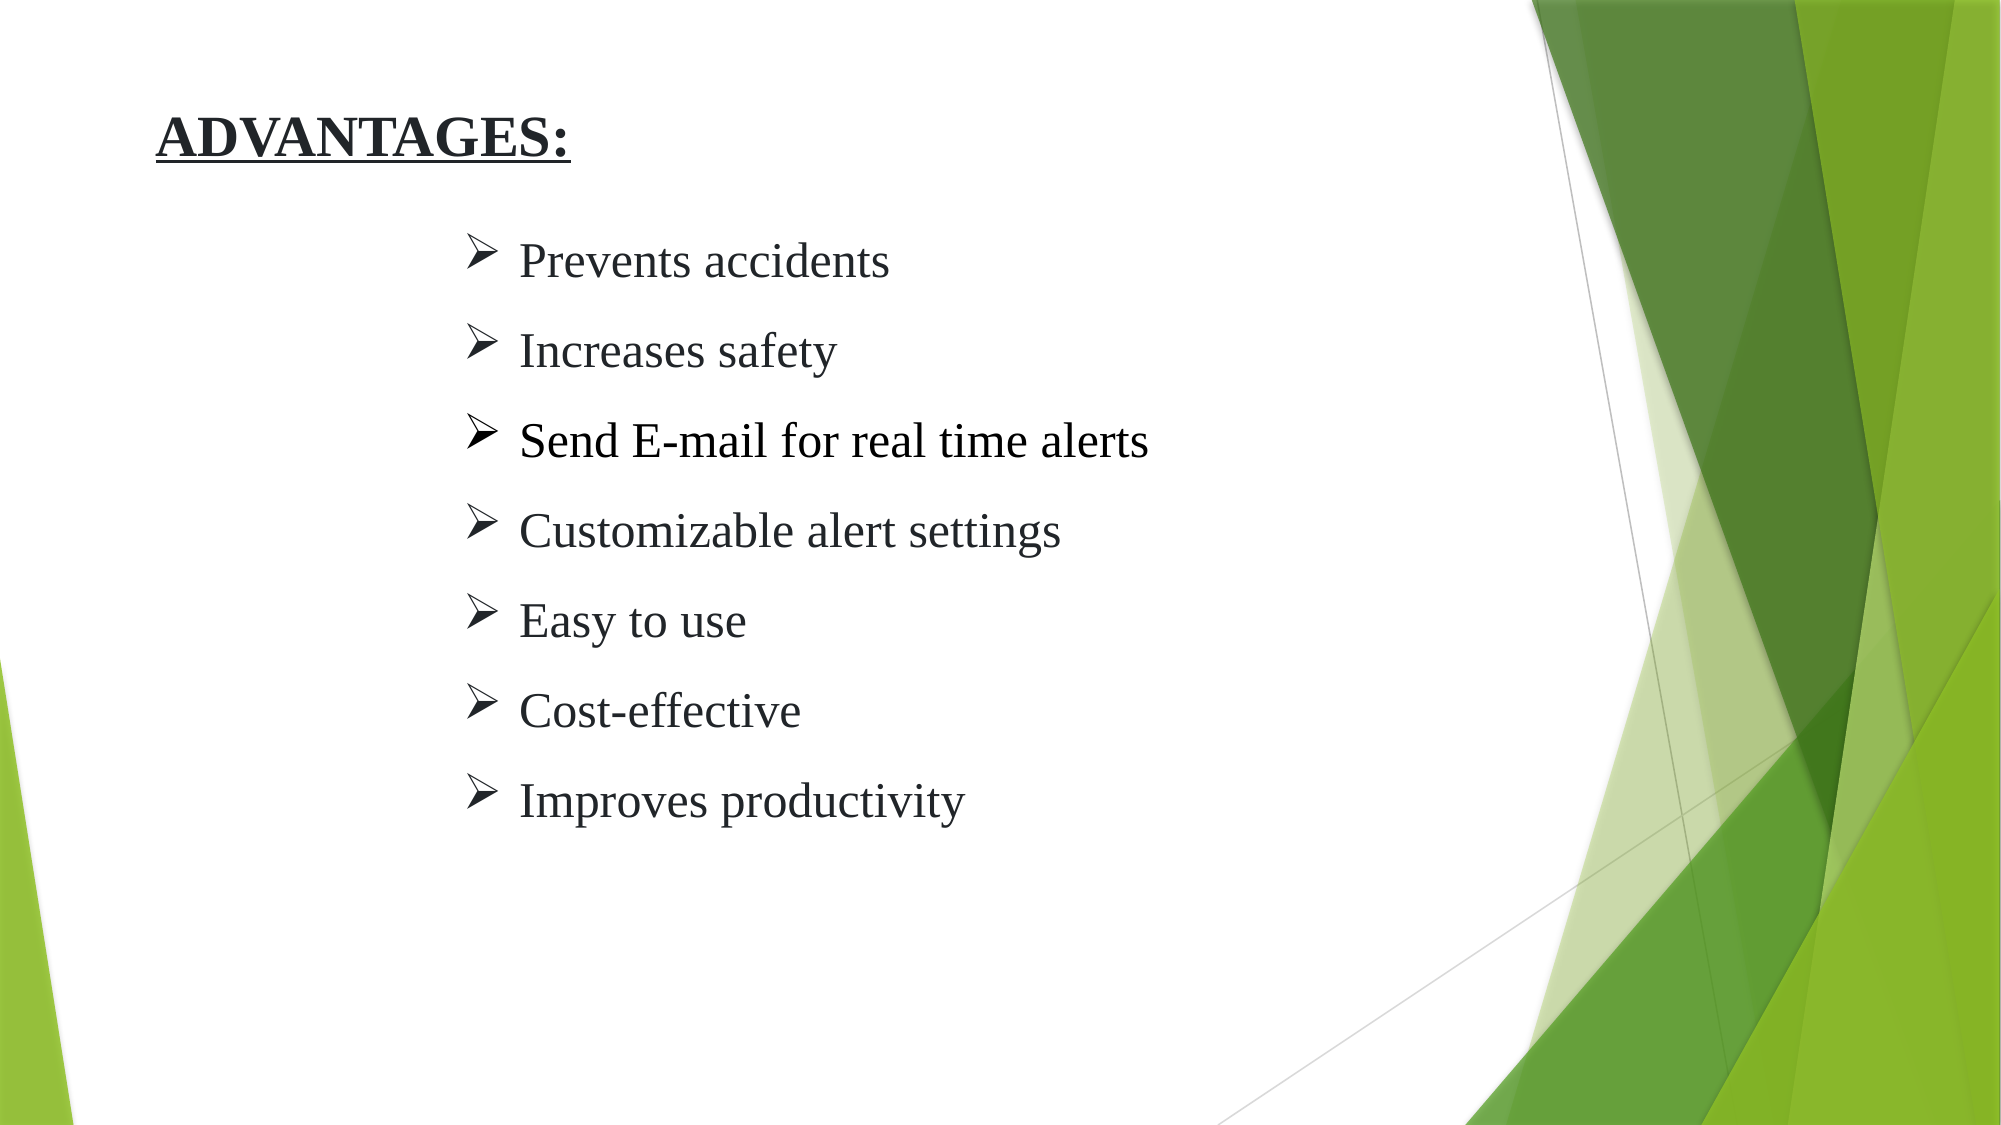

ADVANTAGES:
Prevents accidents
Increases safety
Send E-mail for real time alerts
Customizable alert settings
Easy to use
Cost-effective
Improves productivity